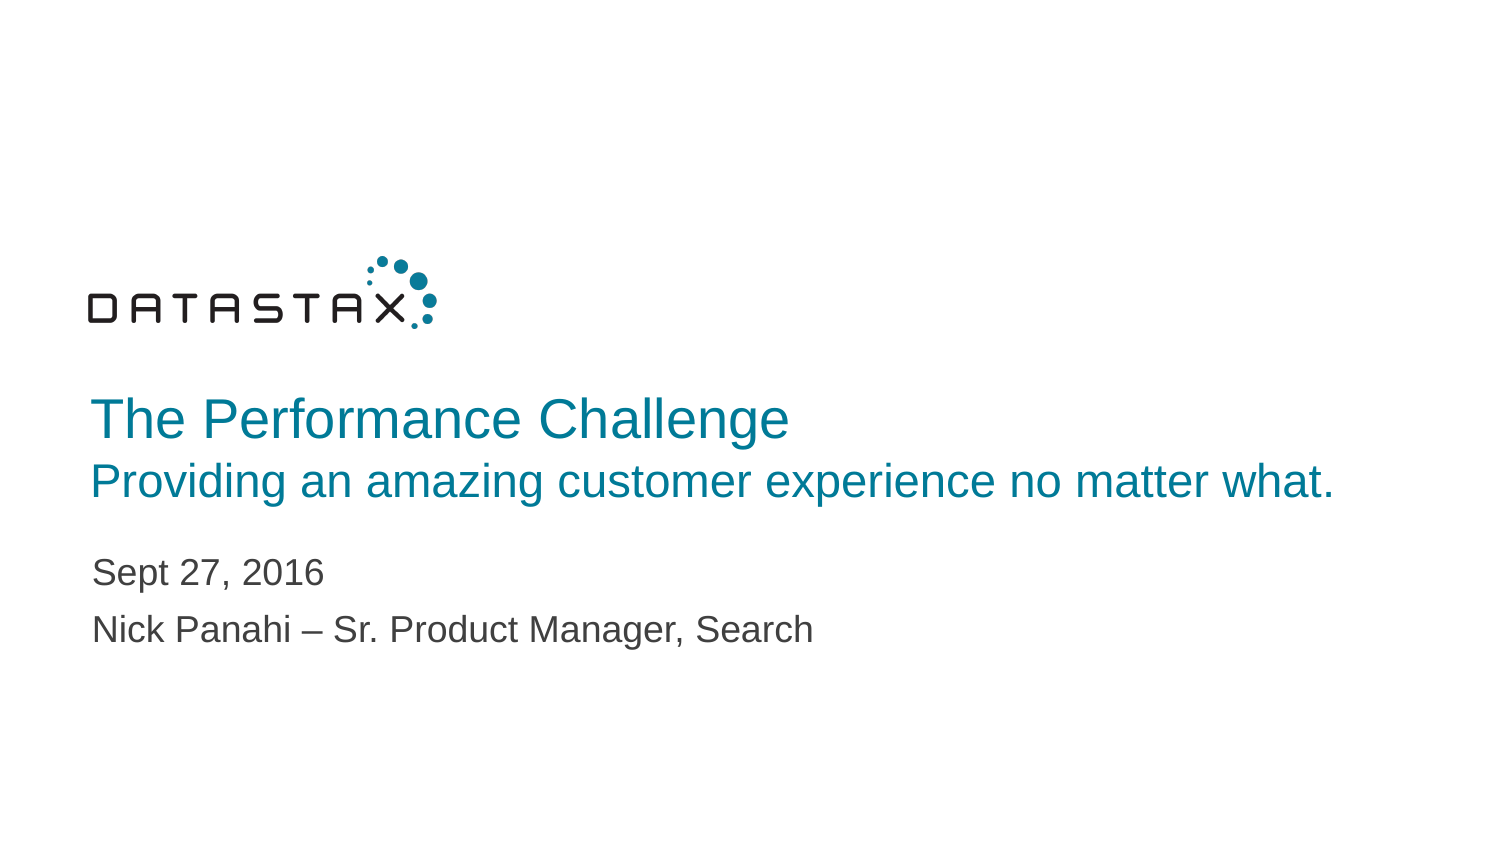

# The Performance Challenge Providing an amazing customer experience no matter what.
Sept 27, 2016
Nick Panahi – Sr. Product Manager, Search